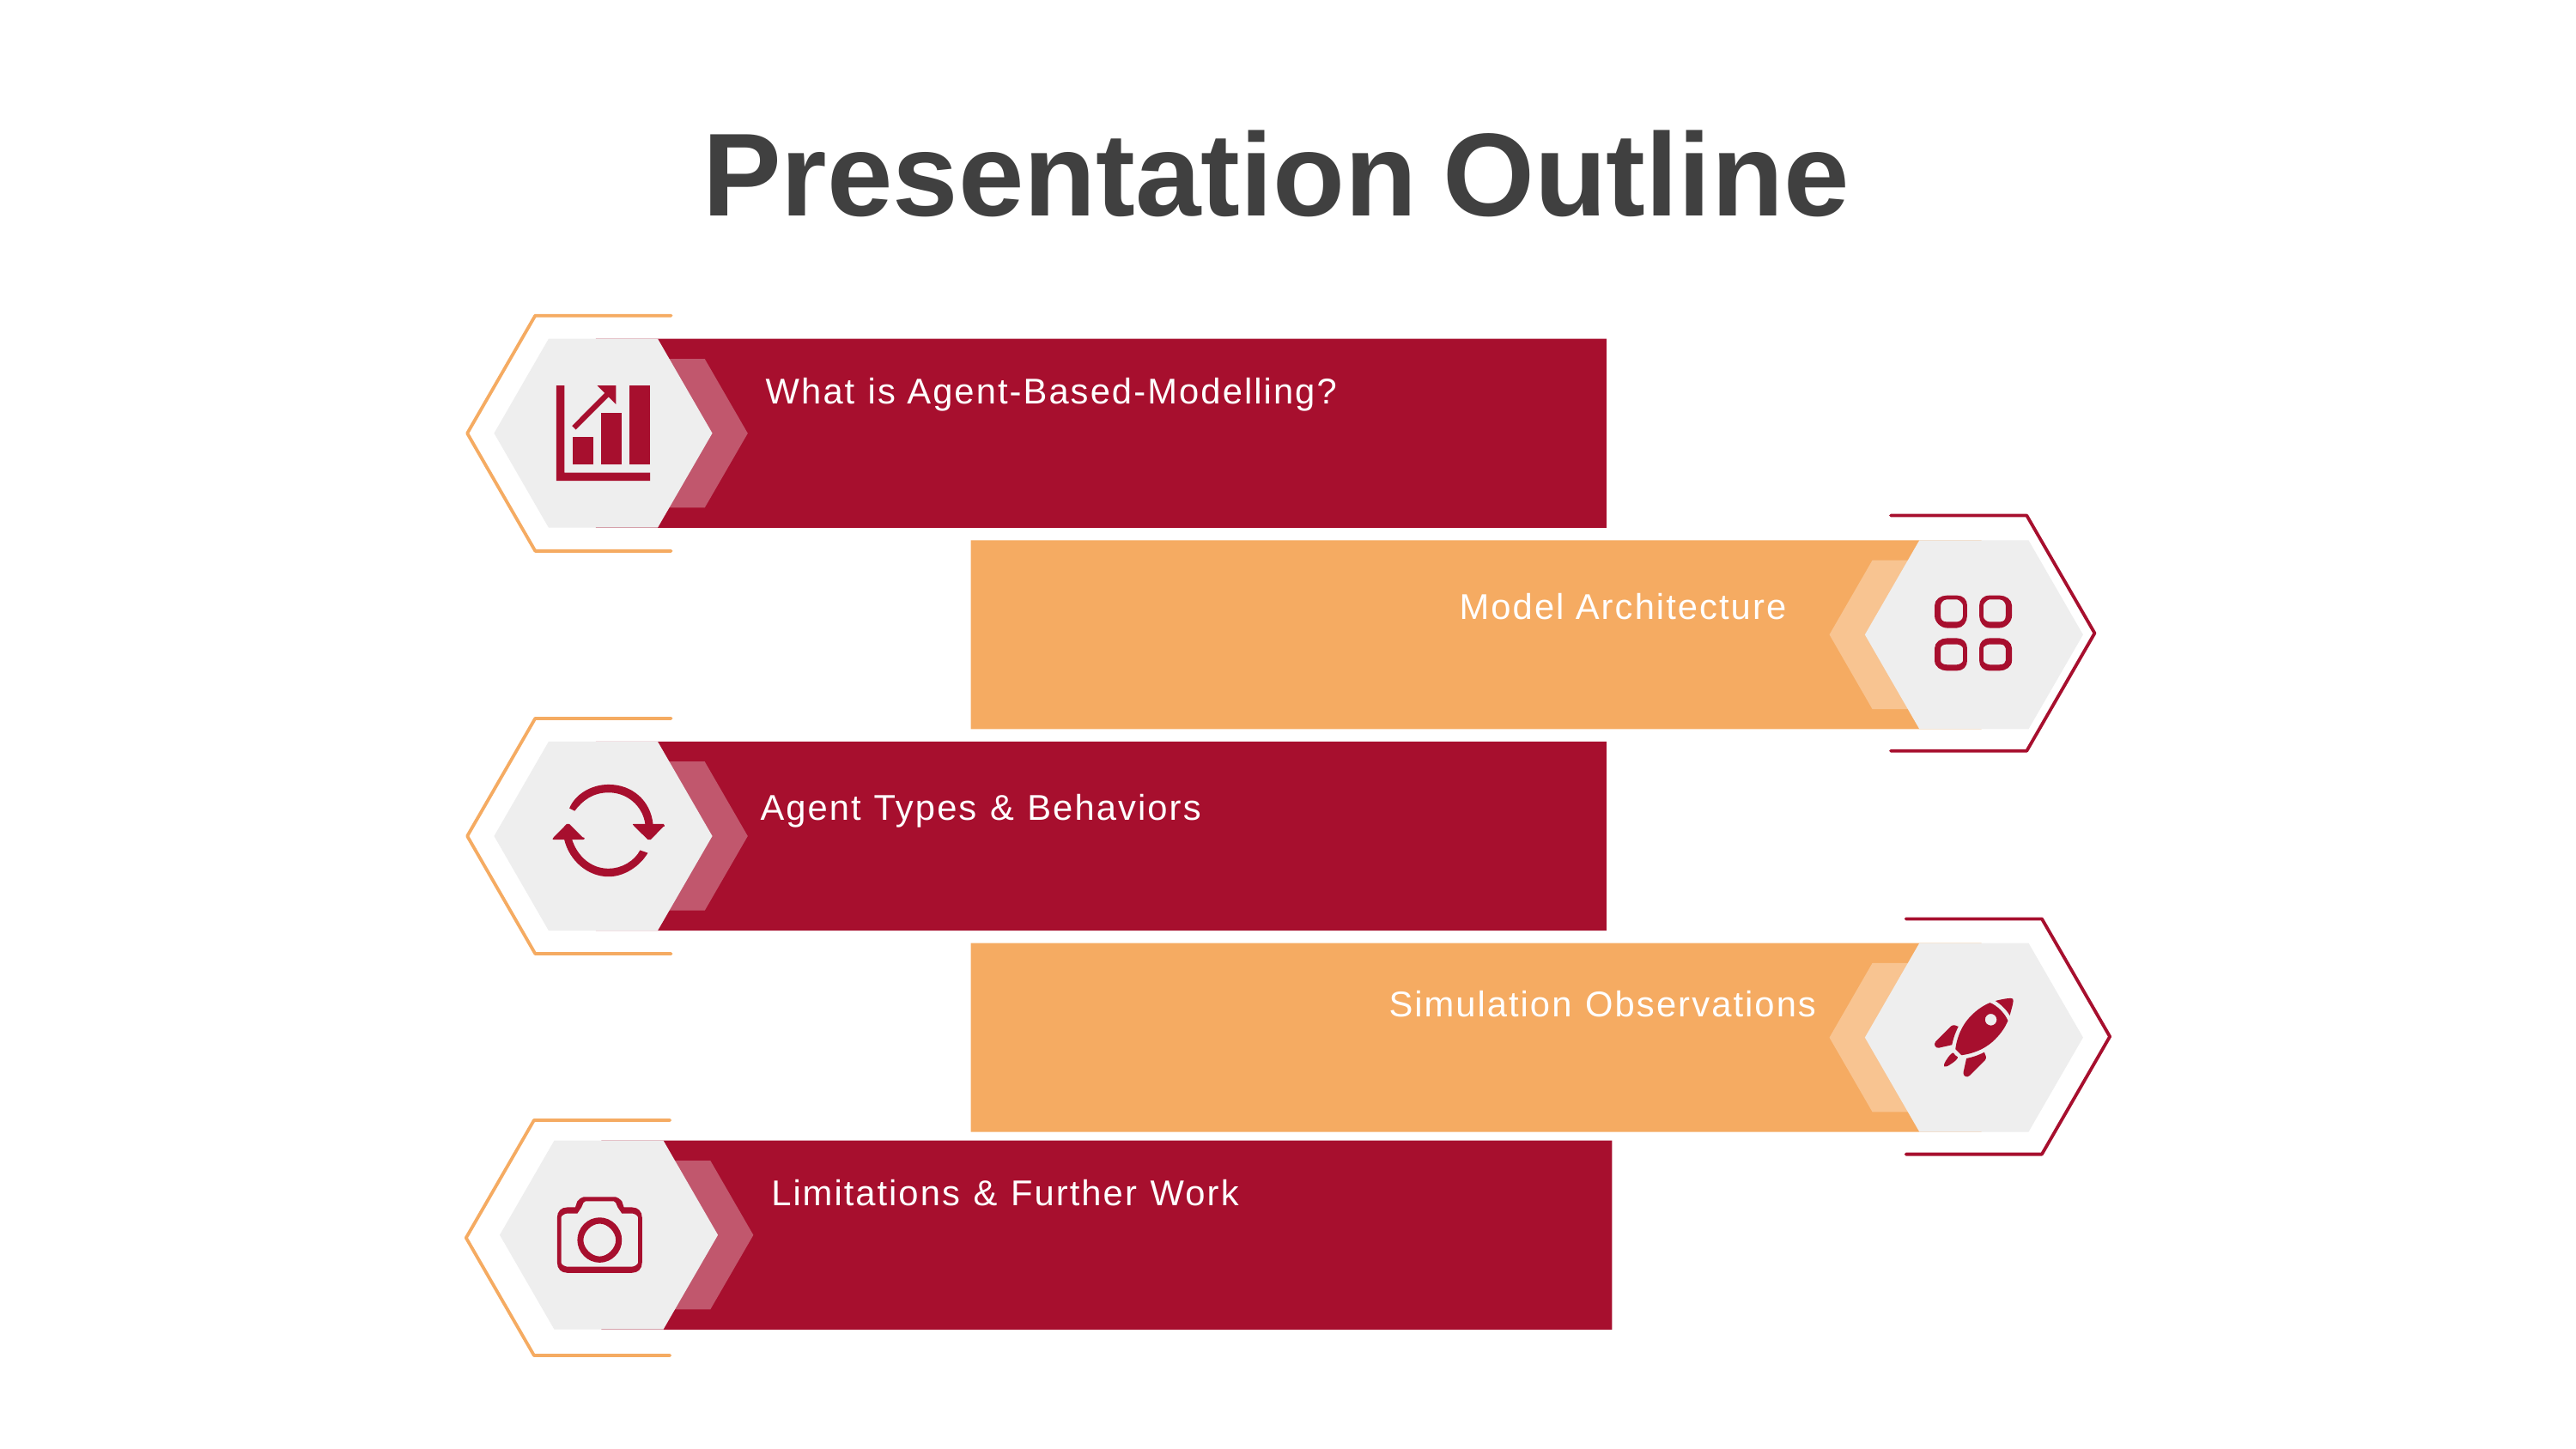

Presentation Outline

What is Agent-Based-Modelling?

Model Architecture

Agent Types & Behaviors

Simulation Observations

Limitations & Further Work